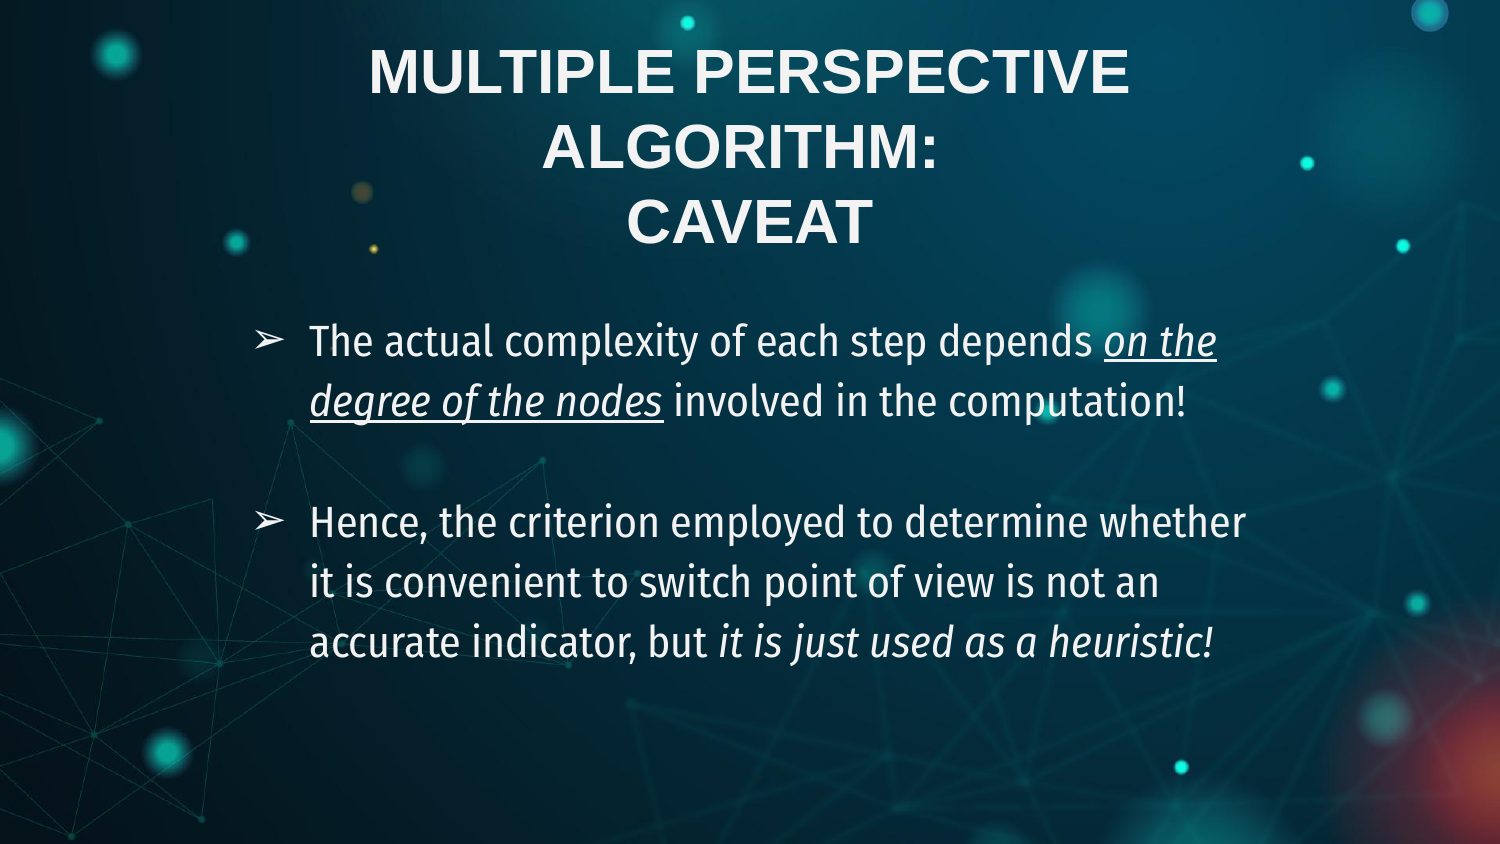

# MULTIPLE PERSPECTIVE ALGORITHM:
CAVEAT
The actual complexity of each step depends on the degree of the nodes involved in the computation!

Hence, the criterion employed to determine whether it is convenient to switch point of view is not an accurate indicator, but it is just used as a heuristic!